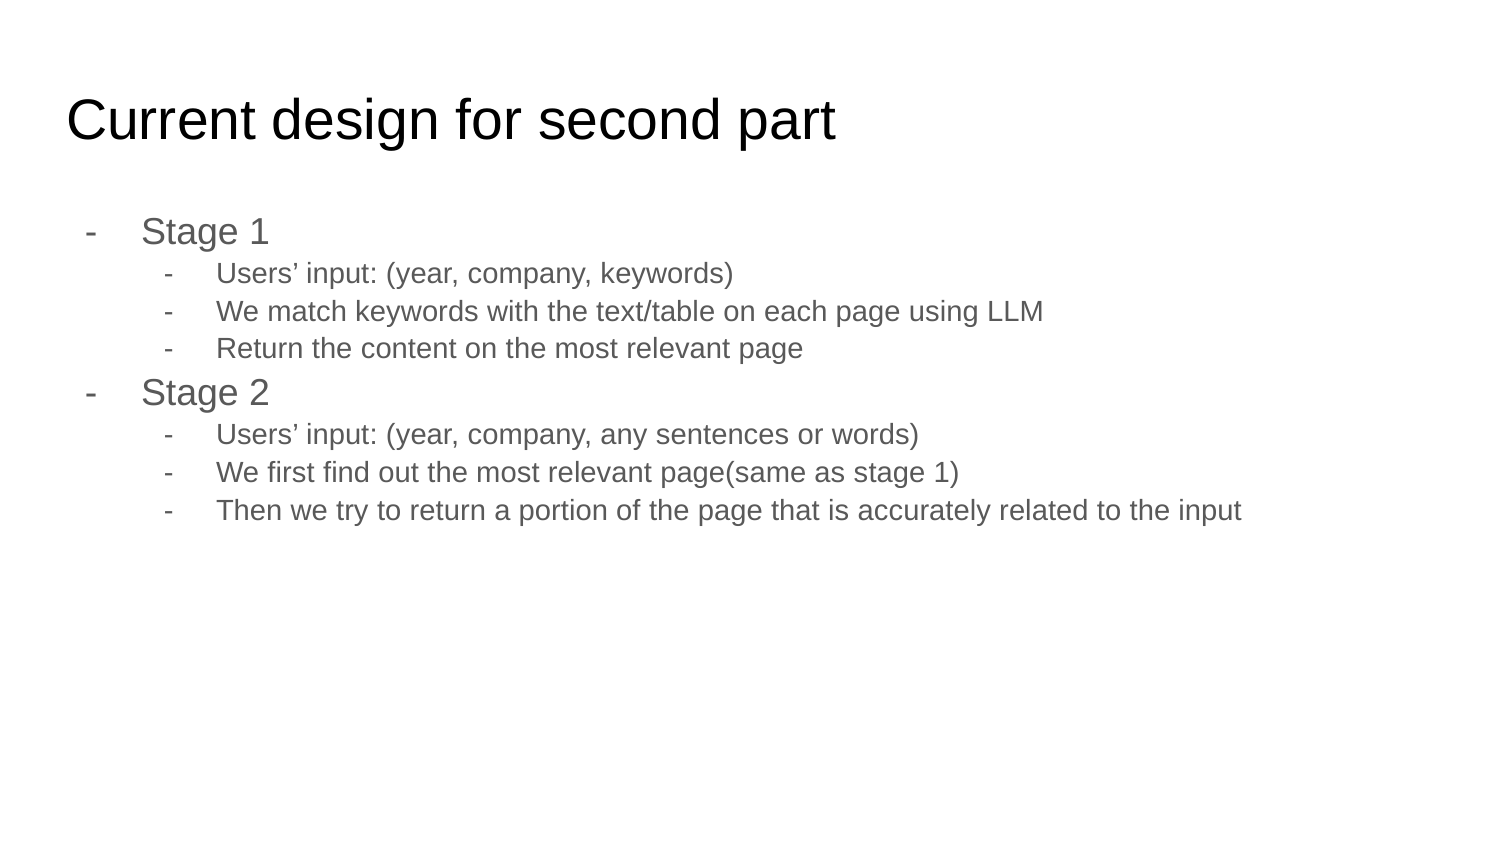

# Current design for second part
Stage 1
Users’ input: (year, company, keywords)
We match keywords with the text/table on each page using LLM
Return the content on the most relevant page
Stage 2
Users’ input: (year, company, any sentences or words)
We first find out the most relevant page(same as stage 1)
Then we try to return a portion of the page that is accurately related to the input